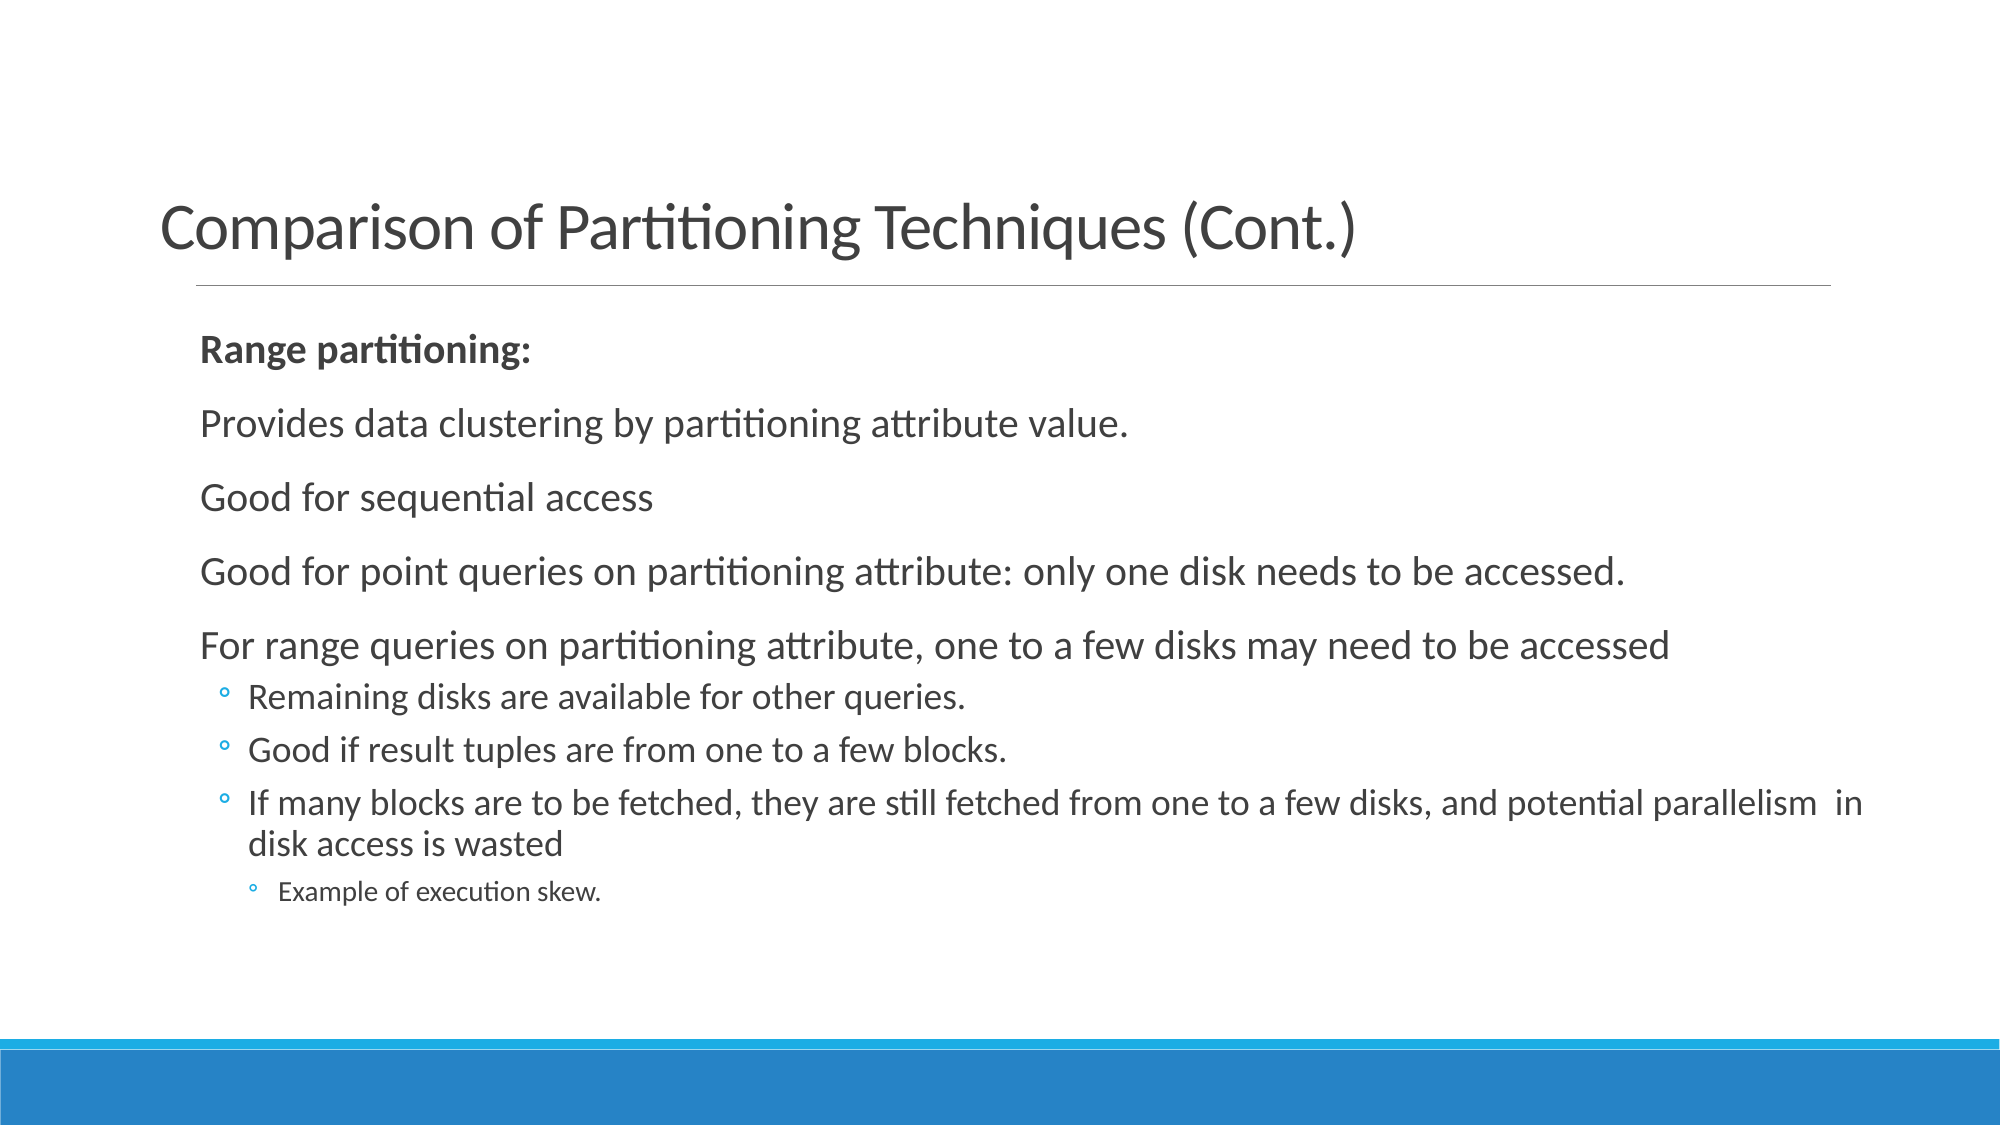

# Comparison of Partitioning Techniques (Cont.)
Range partitioning:
Provides data clustering by partitioning attribute value.
Good for sequential access
Good for point queries on partitioning attribute: only one disk needs to be accessed.
For range queries on partitioning attribute, one to a few disks may need to be accessed
Remaining disks are available for other queries.
Good if result tuples are from one to a few blocks.
If many blocks are to be fetched, they are still fetched from one to a few disks, and potential parallelism  in disk access is wasted
Example of execution skew.